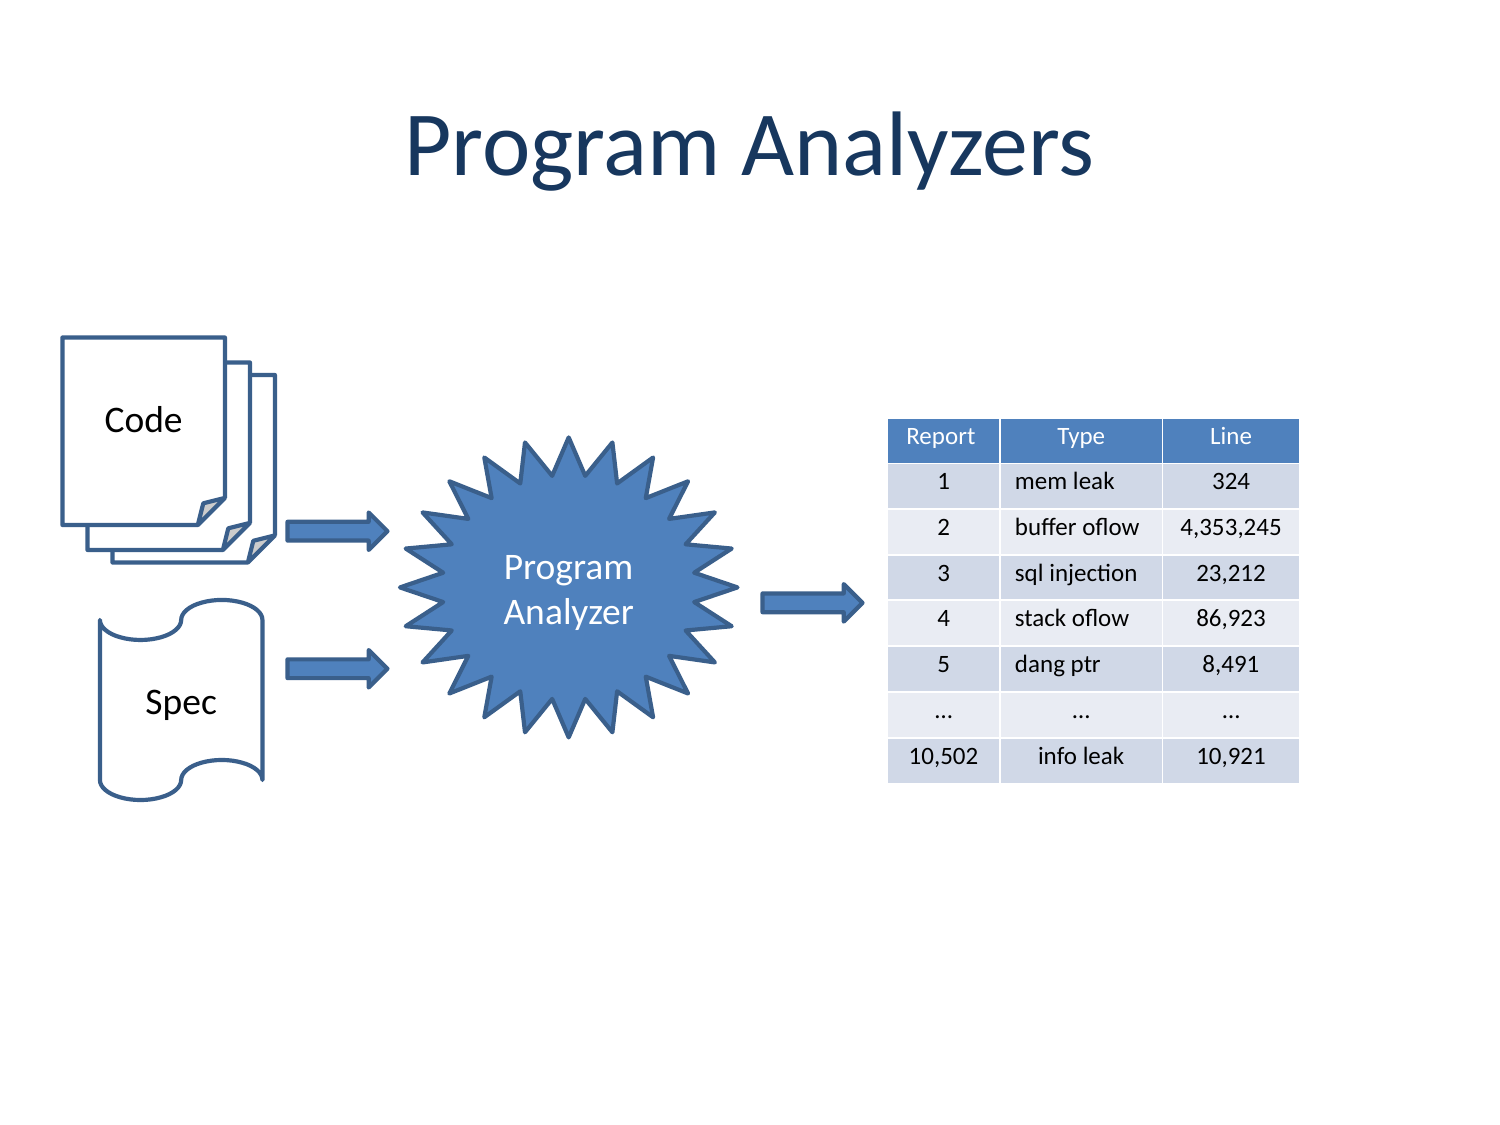

# Program Analyzers
Code

| Report | Type | Line |
| --- | --- | --- |
| 1 | mem leak | 324 |
| 2 | buffer oflow | 4,353,245 |
| 3 | sql injection | 23,212 |
| 4 | stack oflow | 86,923 |
| 5 | dang ptr | 8,491 |
| … | … | … |
| 10,502 | info leak | 10,921 |
Program Analyzer

Spec